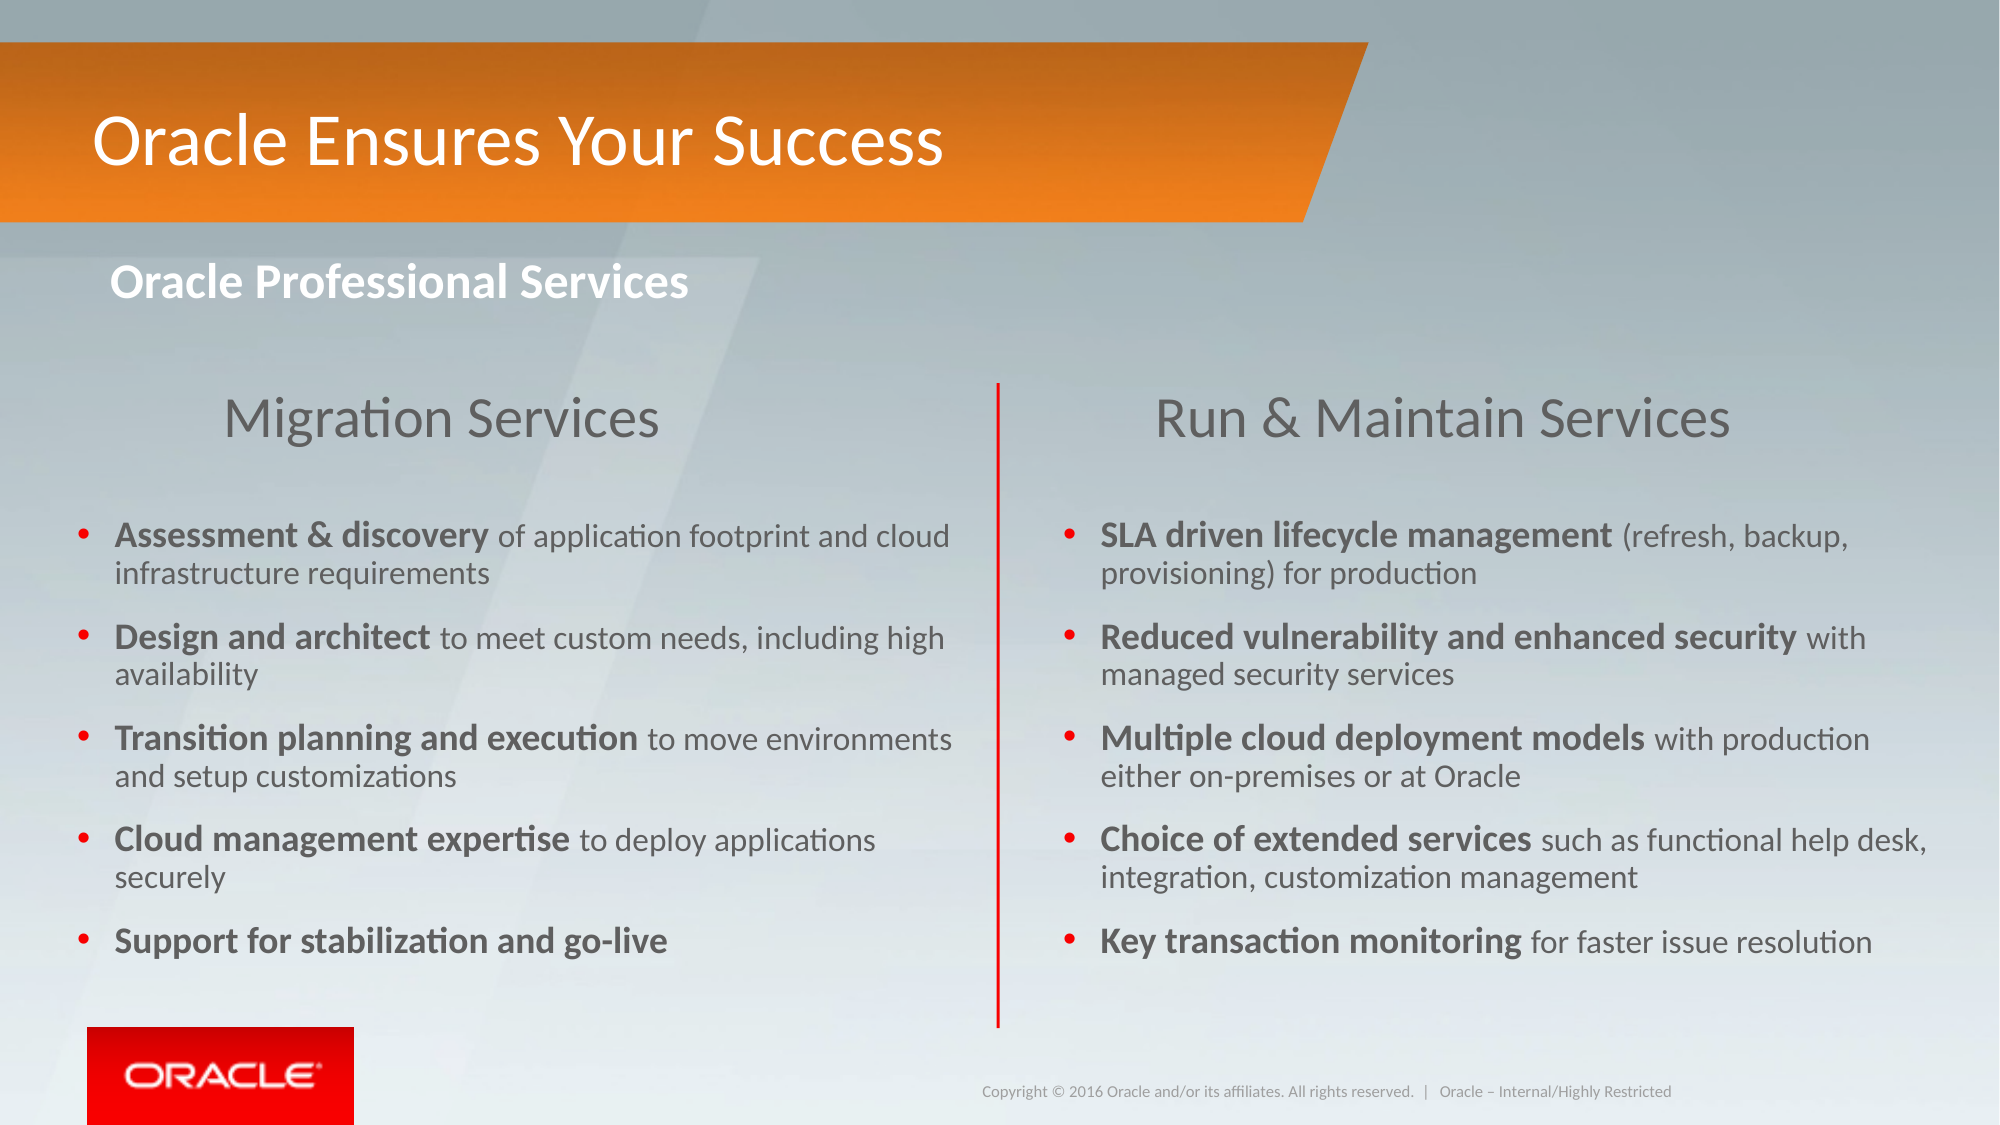

Oracle Ensures Your Success
Oracle Professional Services

Migration Services
Run & Maintain Services
Assessment & discovery of application footprint and cloud infrastructure requirements
Design and architect to meet custom needs, including high availability
Transition planning and execution to move environments and setup customizations
Cloud management expertise to deploy applications securely
Support for stabilization and go-live
SLA driven lifecycle management (refresh, backup, provisioning) for production
Reduced vulnerability and enhanced security with managed security services
Multiple cloud deployment models with production either on-premises or at Oracle
Choice of extended services such as functional help desk, integration, customization management
Key transaction monitoring for faster issue resolution
Oracle – Internal/Highly Restricted
13